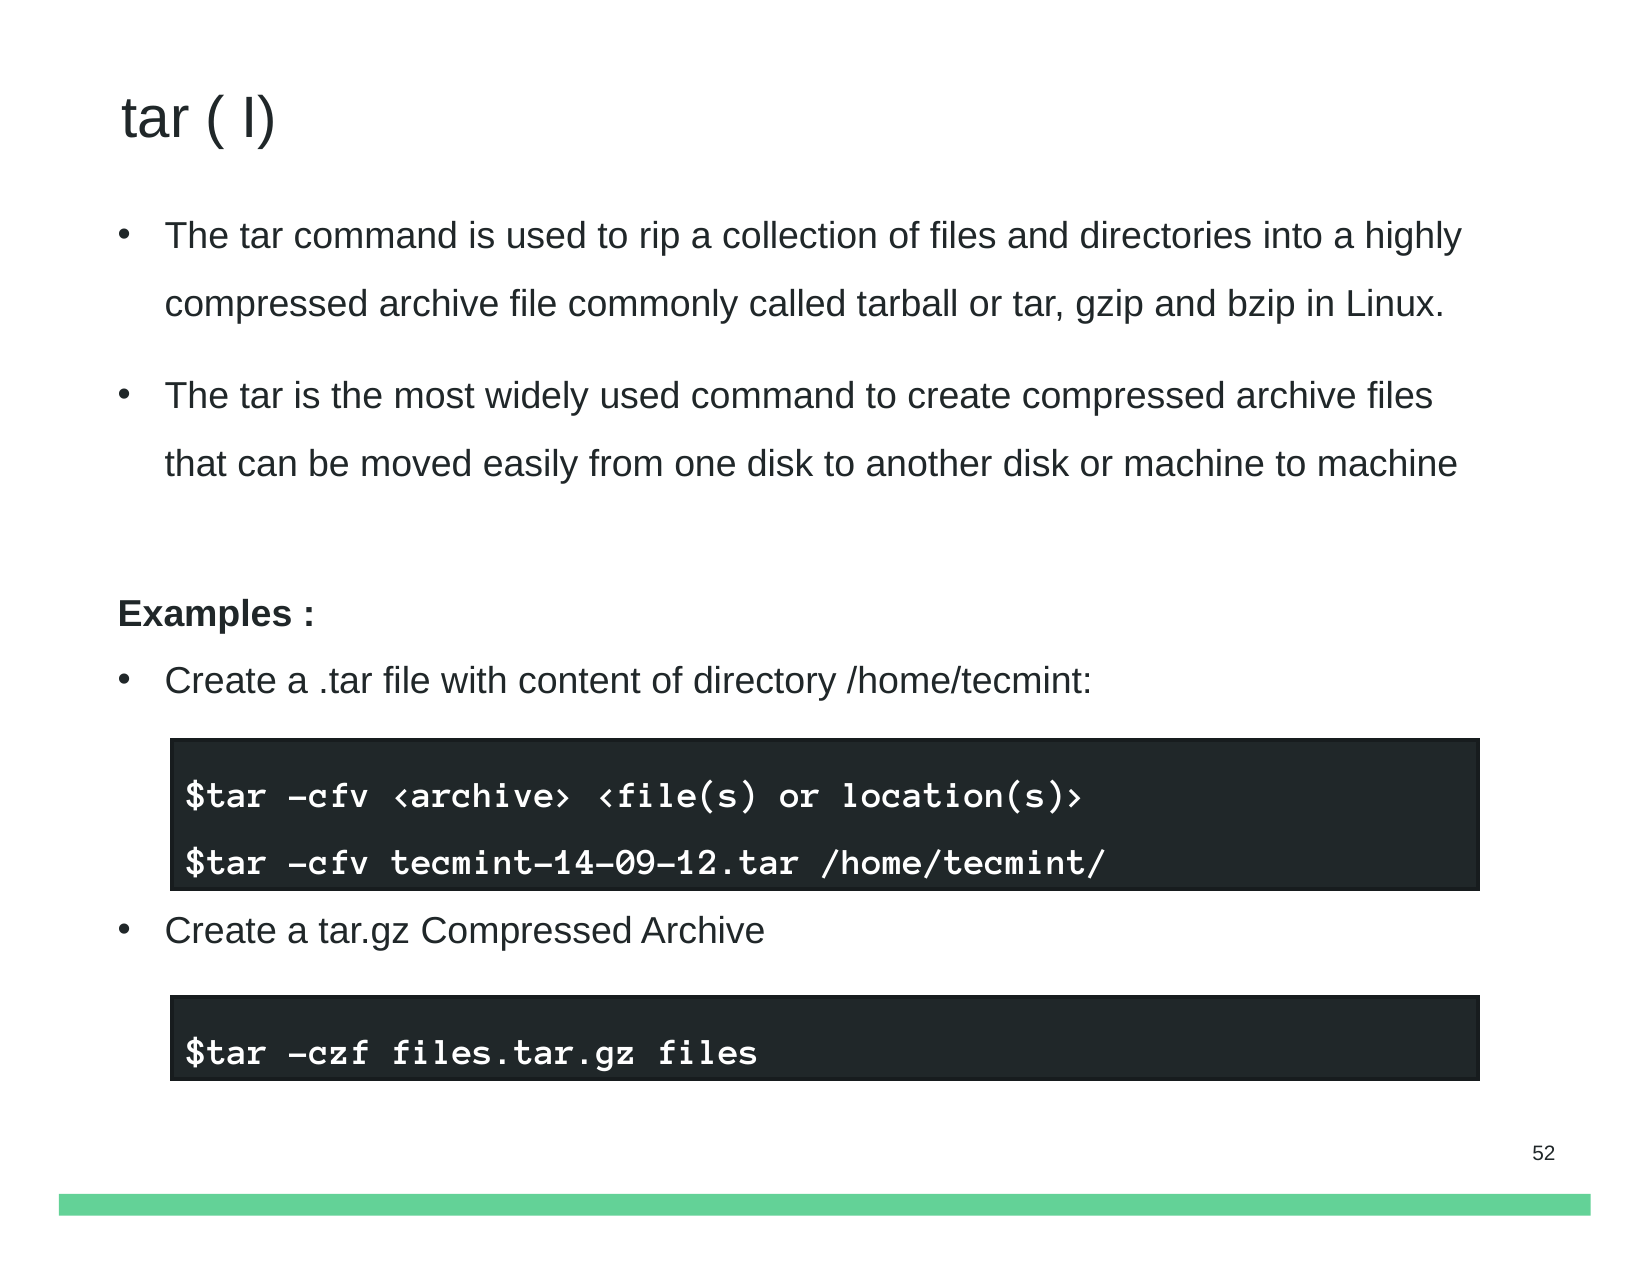

tar ( I)
The tar command is used to rip a collection of files and directories into a highly compressed archive file commonly called tarball or tar, gzip and bzip in Linux.
The tar is the most widely used command to create compressed archive files that can be moved easily from one disk to another disk or machine to machine

Examples :
Create a .tar file with content of directory /home/tecmint:

Create a tar.gz Compressed Archive

$tar -cfv <archive> <file(s) or location(s)>
$tar -cfv tecmint-14-09-12.tar /home/tecmint/
$tar -czf files.tar.gz files
52